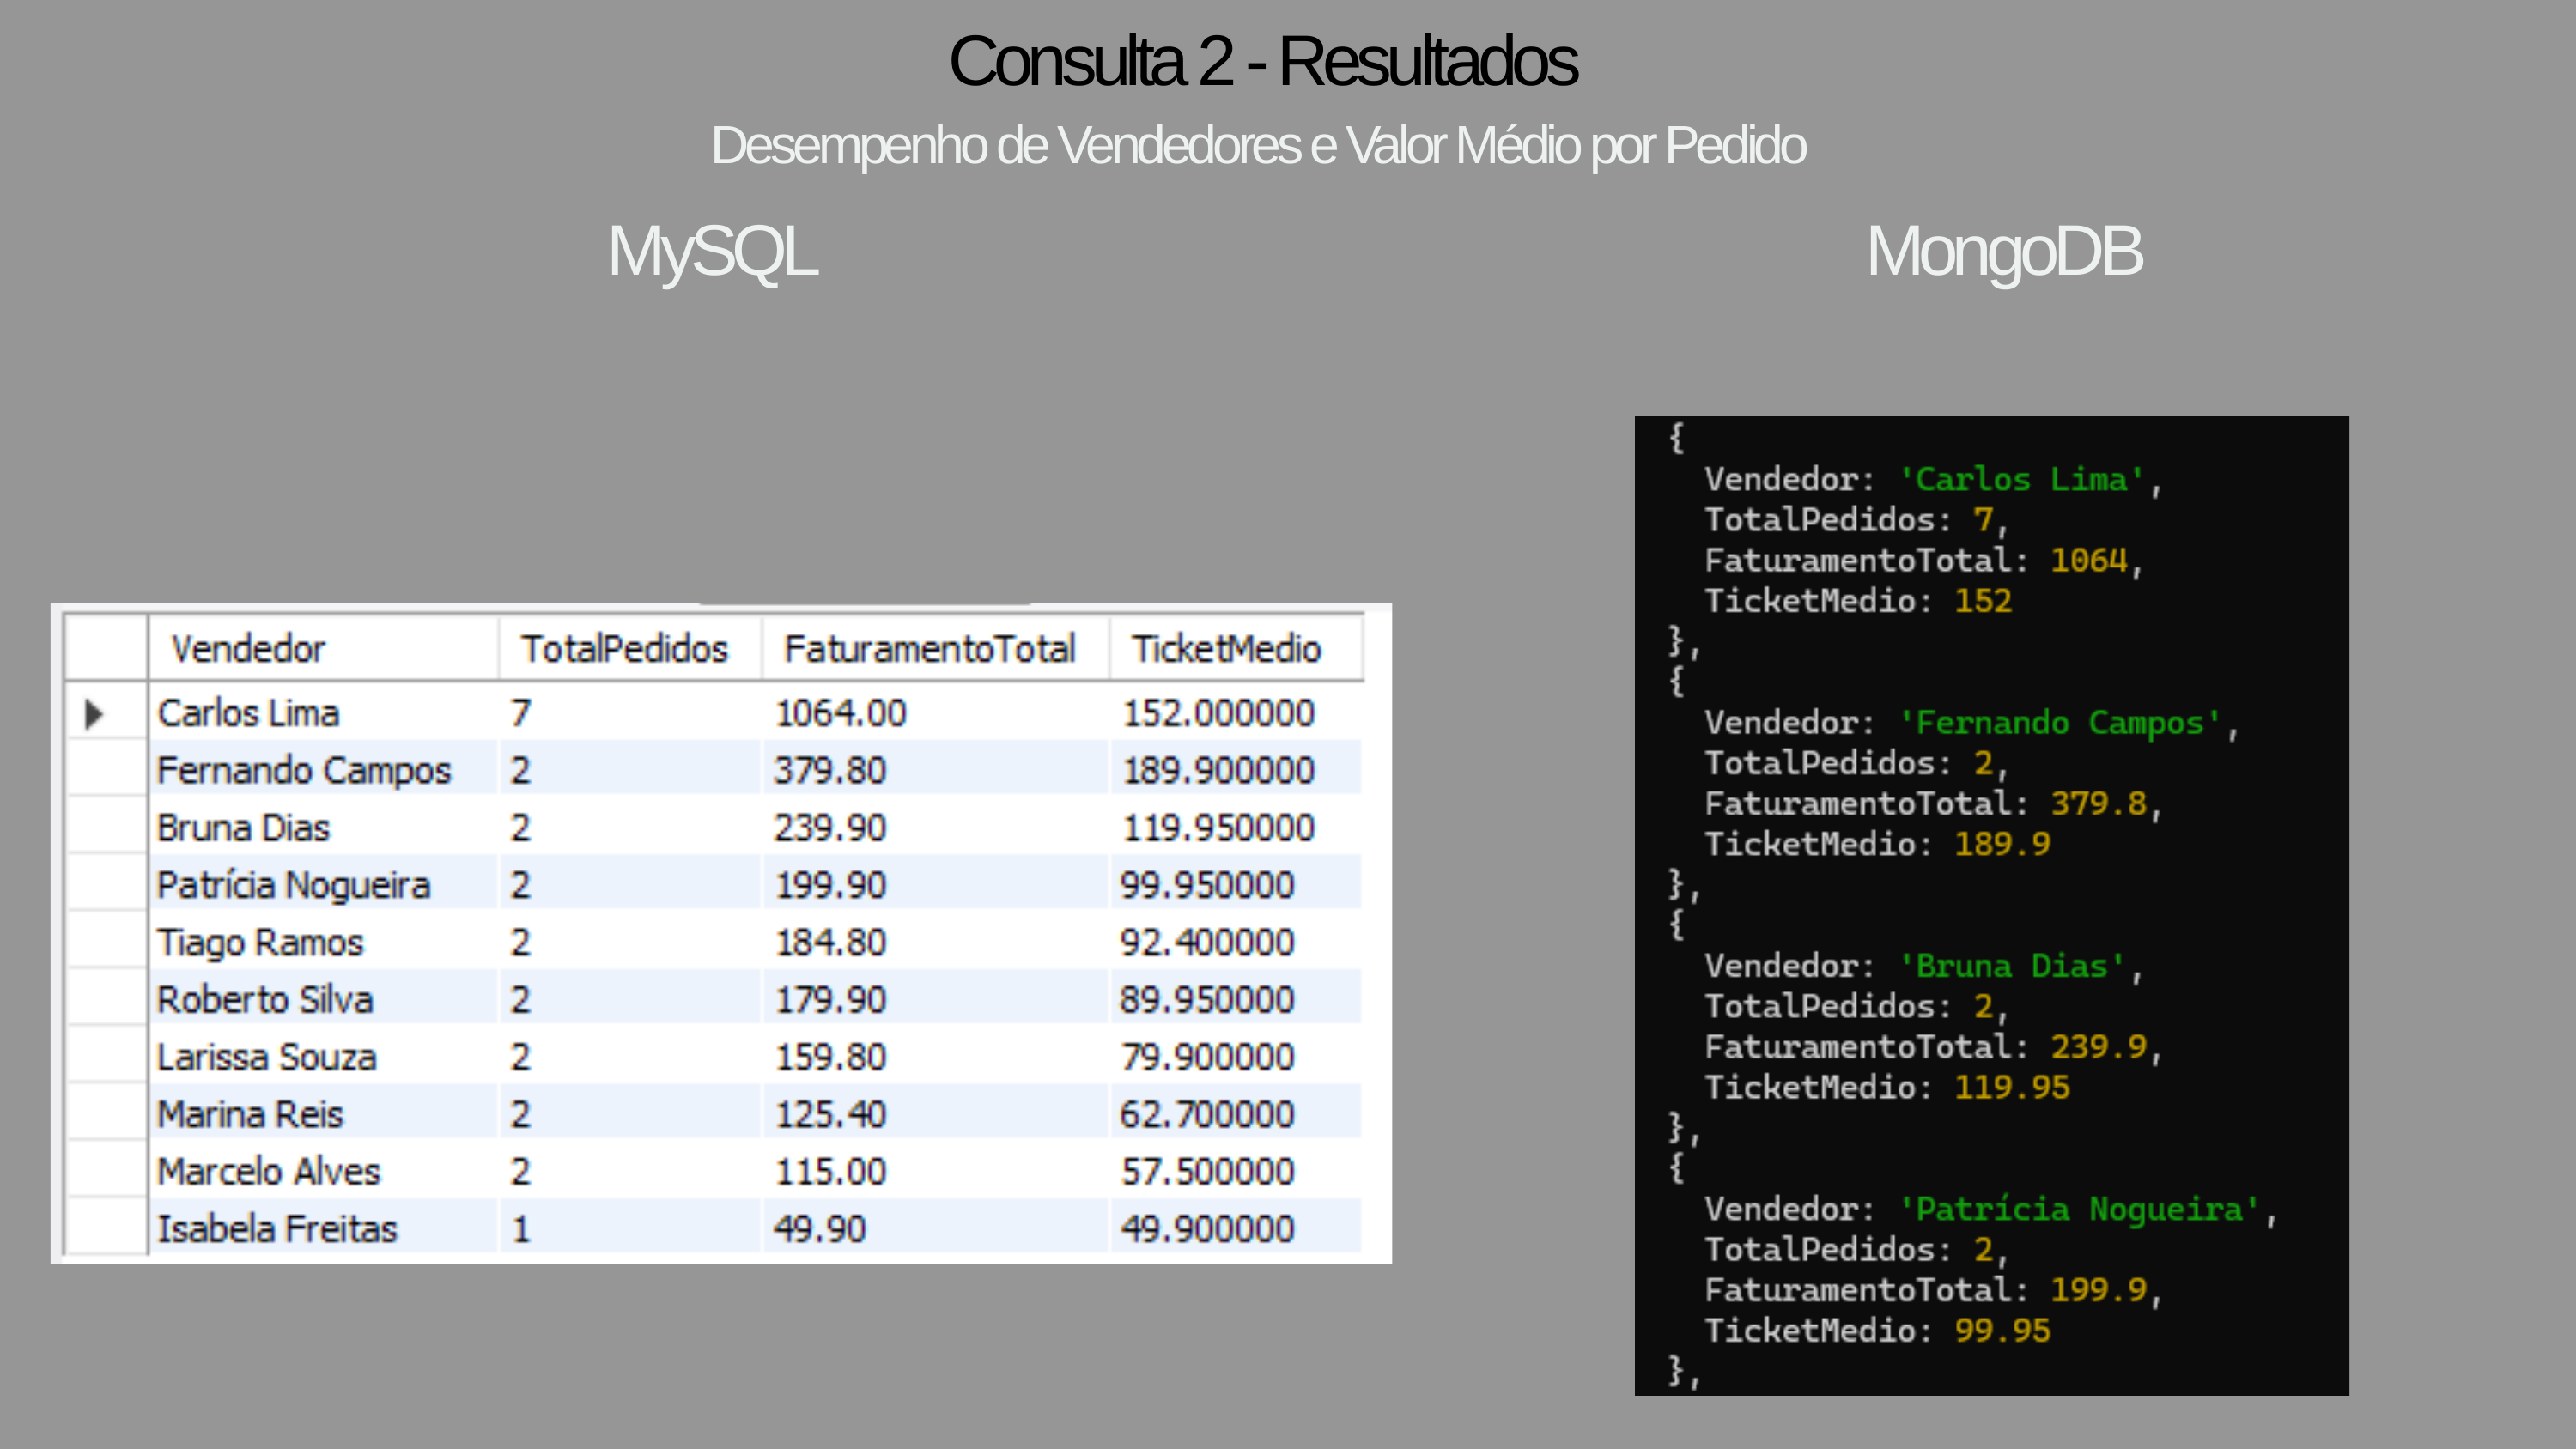

Consulta 2 - Resultados
Desempenho de Vendedores e Valor Médio por Pedido
MySQL
MongoDB